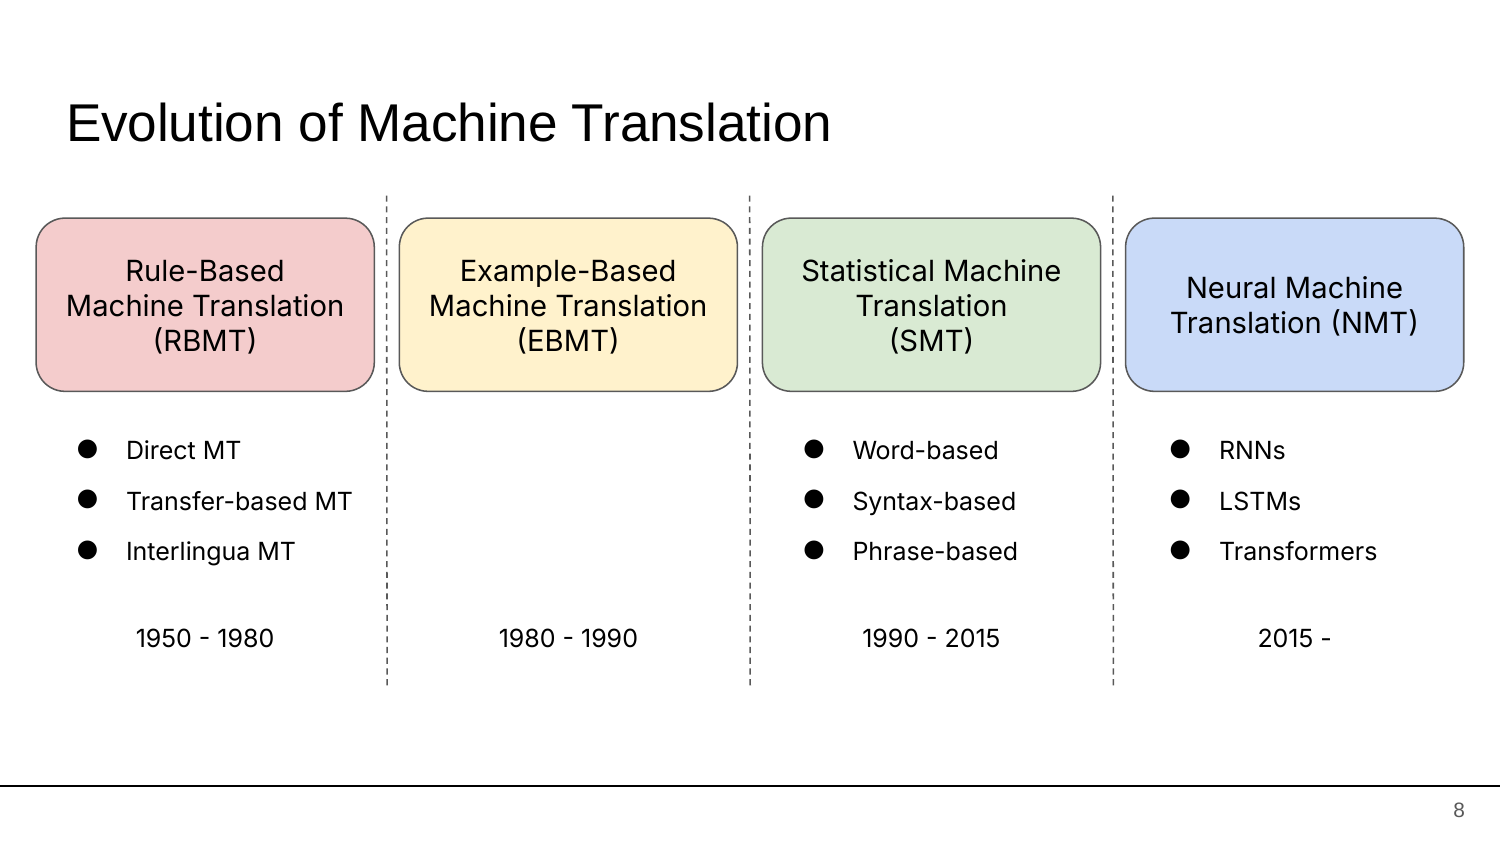

# Evolution of Machine Translation
Rule-Based
Machine Translation
(RBMT)
Example-Based
Machine Translation
(EBMT)
Statistical Machine Translation
(SMT)
Neural Machine Translation (NMT)
Direct MT
Transfer-based MT
Interlingua MT
Word-based
Syntax-based
Phrase-based
RNNs
LSTMs
Transformers
1950 - 1980
1980 - 1990
1990 - 2015
2015 -
8